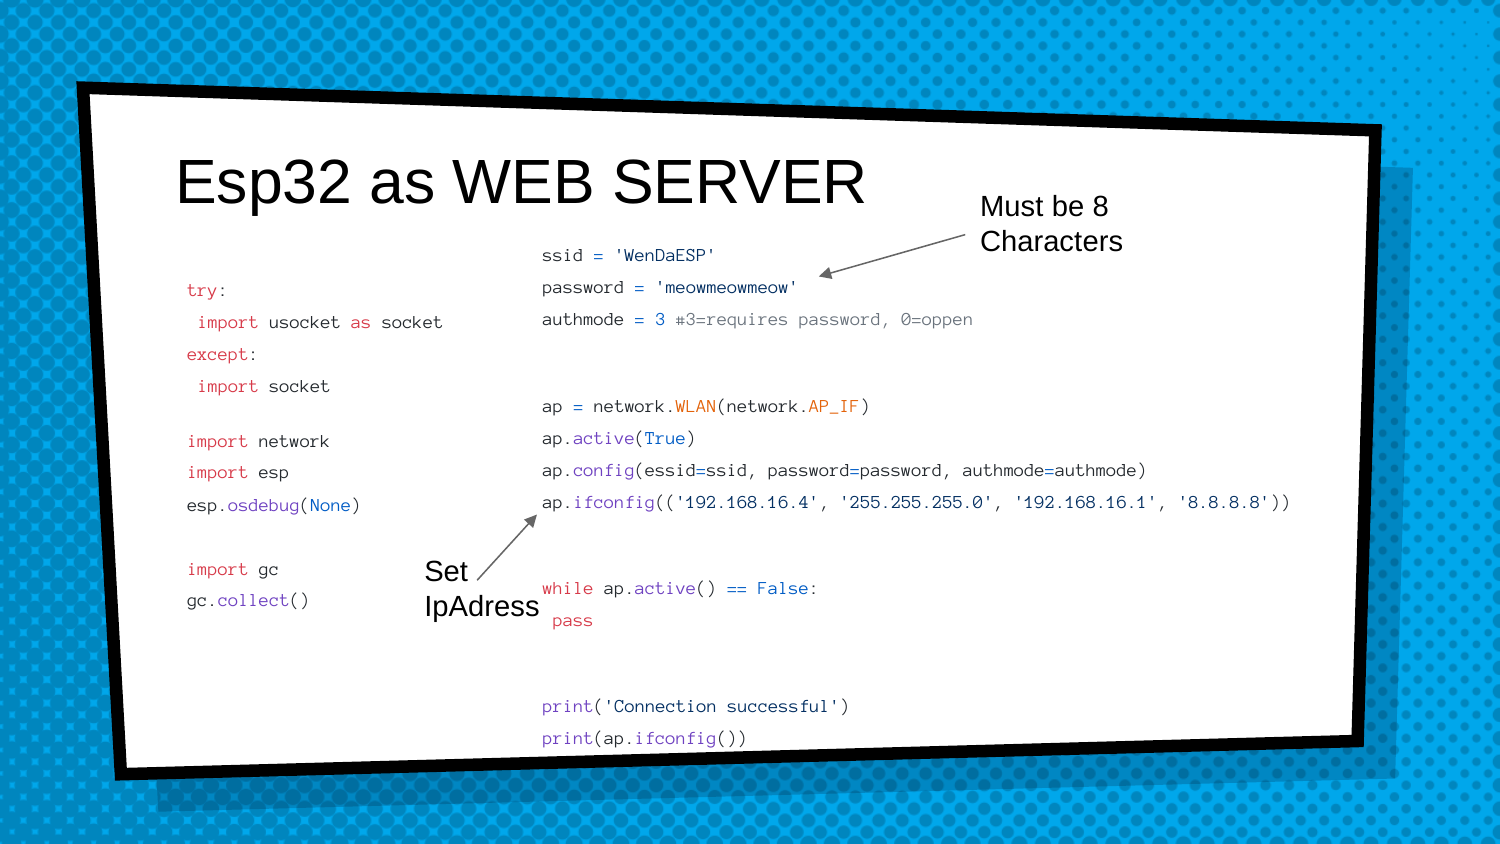

# Esp32 as WEB SERVER
Must be 8 Characters
ssid = 'WenDaESP'
password = 'meowmeowmeow'
authmode = 3 #3=requires password, 0=oppen

ap = network.WLAN(network.AP_IF)
ap.active(True)
ap.config(essid=ssid, password=password, authmode=authmode)
ap.ifconfig(('192.168.16.4', '255.255.255.0', '192.168.16.1', '8.8.8.8'))

while ap.active() == False:
 pass

print('Connection successful')
print(ap.ifconfig())

try:
 import usocket as socket
except:
 import socket

import network
import esp
esp.osdebug(None)

import gc
gc.collect()

Set IpAdress